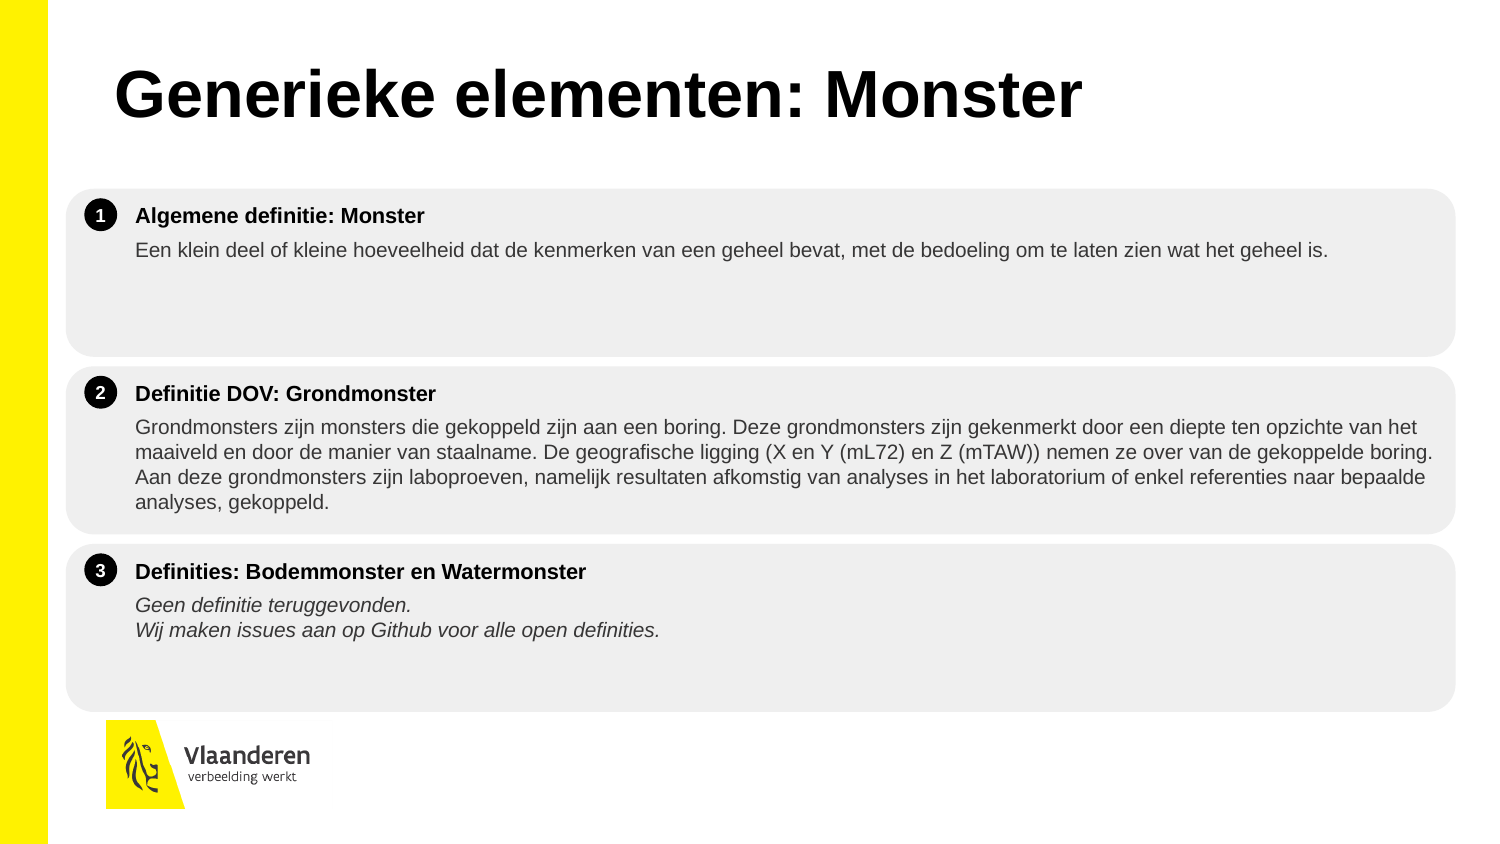

Generieke elementen: Monster

Algemene definitie: Monster
1
Een klein deel of kleine hoeveelheid dat de kenmerken van een geheel bevat, met de bedoeling om te laten zien wat het geheel is.

Definitie DOV: Grondmonster
2
Grondmonsters zijn monsters die gekoppeld zijn aan een boring. Deze grondmonsters zijn gekenmerkt door een diepte ten opzichte van het maaiveld en door de manier van staalname. De geografische ligging (X en Y (mL72) en Z (mTAW)) nemen ze over van de gekoppelde boring. Aan deze grondmonsters zijn laboproeven, namelijk resultaten afkomstig van analyses in het laboratorium of enkel referenties naar bepaalde analyses, gekoppeld.

Definities: Bodemmonster en Watermonster
3
Geen definitie teruggevonden.
Wij maken issues aan op Github voor alle open definities.